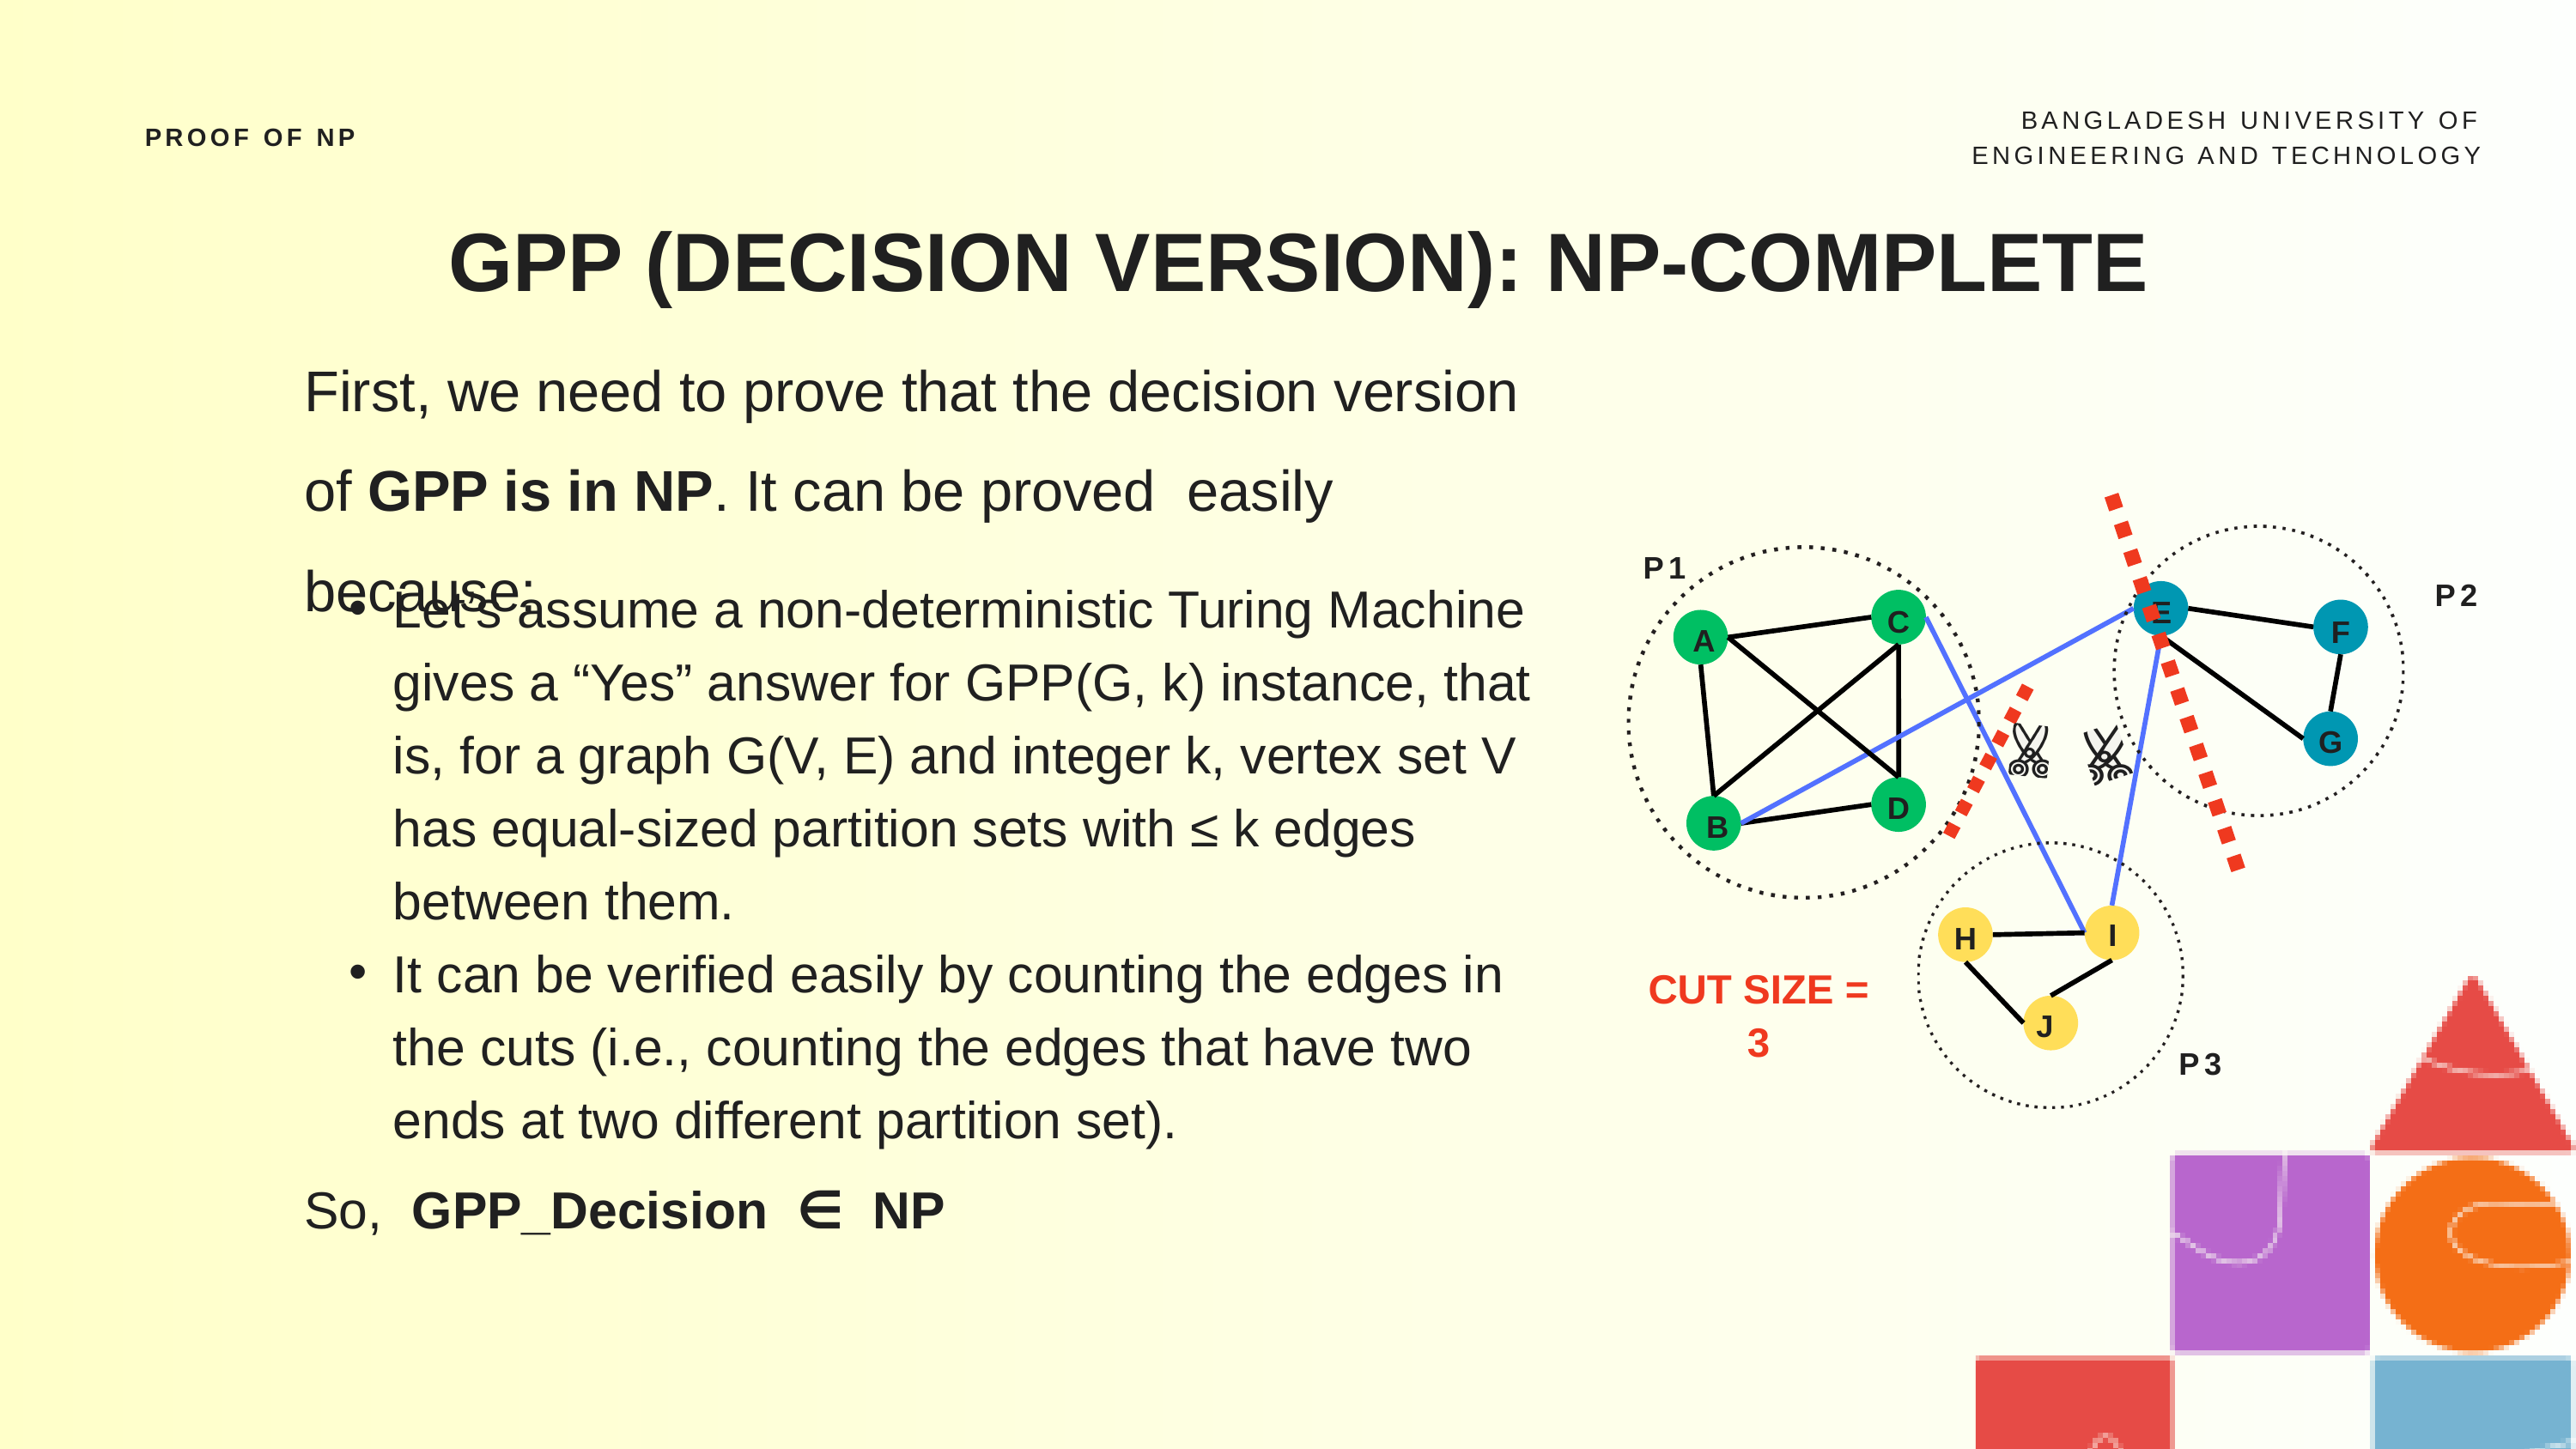

BANGLADESH UNIVERSITY OF ENGINEERING AND TECHNOLOGY
PROOF OF NP
 GPP (DECISION VERSION): NP-COMPLETE
First, we need to prove that the decision version of GPP is in NP. It can be proved  easily because:

P1

P2

E

C

F

A

G

D

B

I
H

CUT SIZE = 3

J
P3
Let’s assume a non-deterministic Turing Machine gives a “Yes” answer for GPP(G, k) instance, that is, for a graph G(V, E) and integer k, vertex set V has equal-sized partition sets with ≤ k edges between them.
It can be verified easily by counting the edges in the cuts (i.e., counting the edges that have two ends at two different partition set).
So,  GPP_Decision  ∈  NP